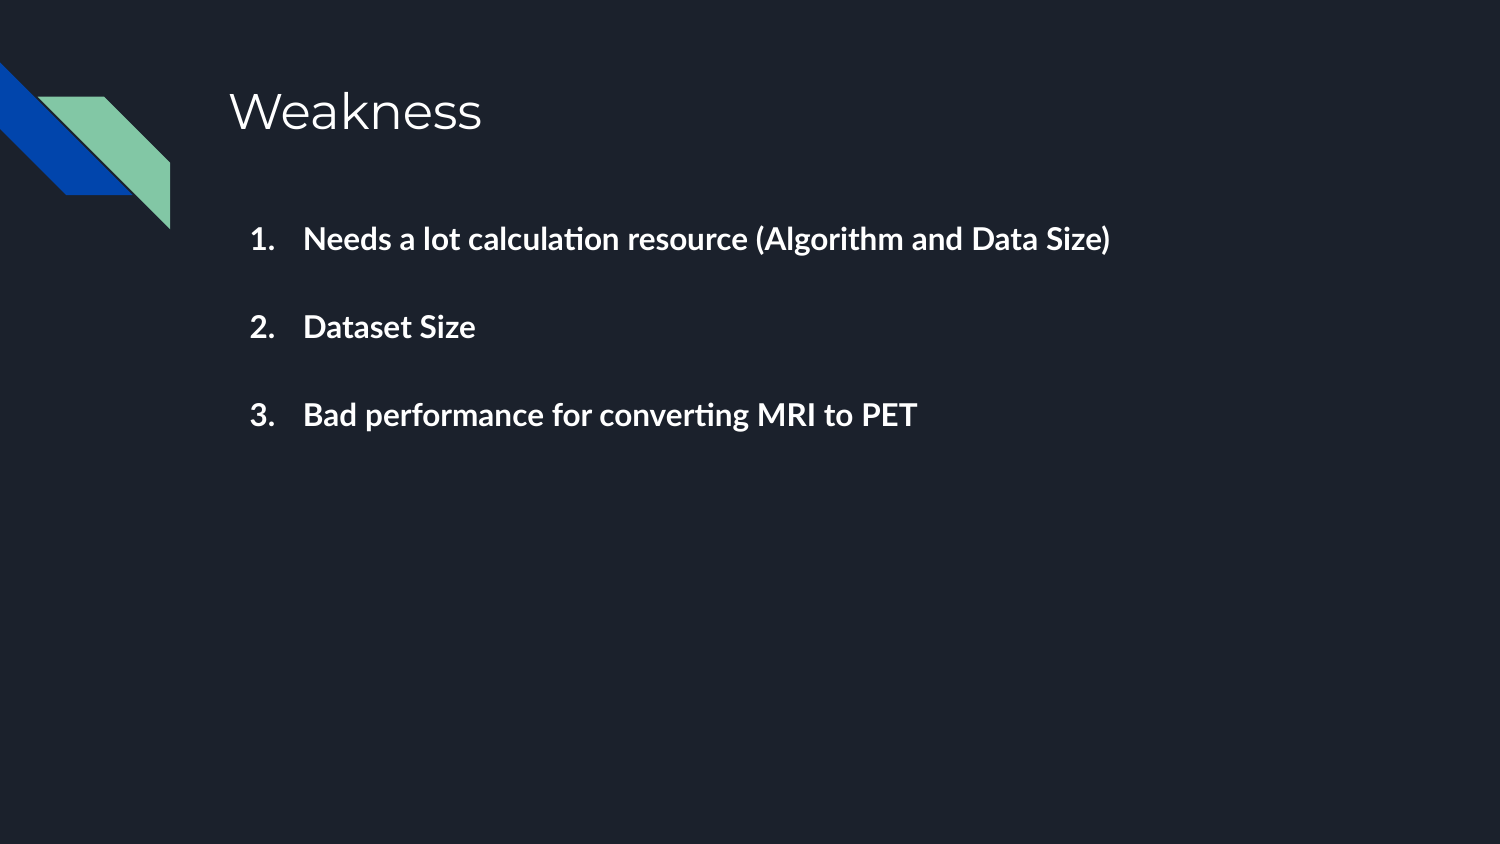

# Weakness
Needs a lot calculation resource (Algorithm and Data Size)

Dataset Size

Bad performance for converting MRI to PET